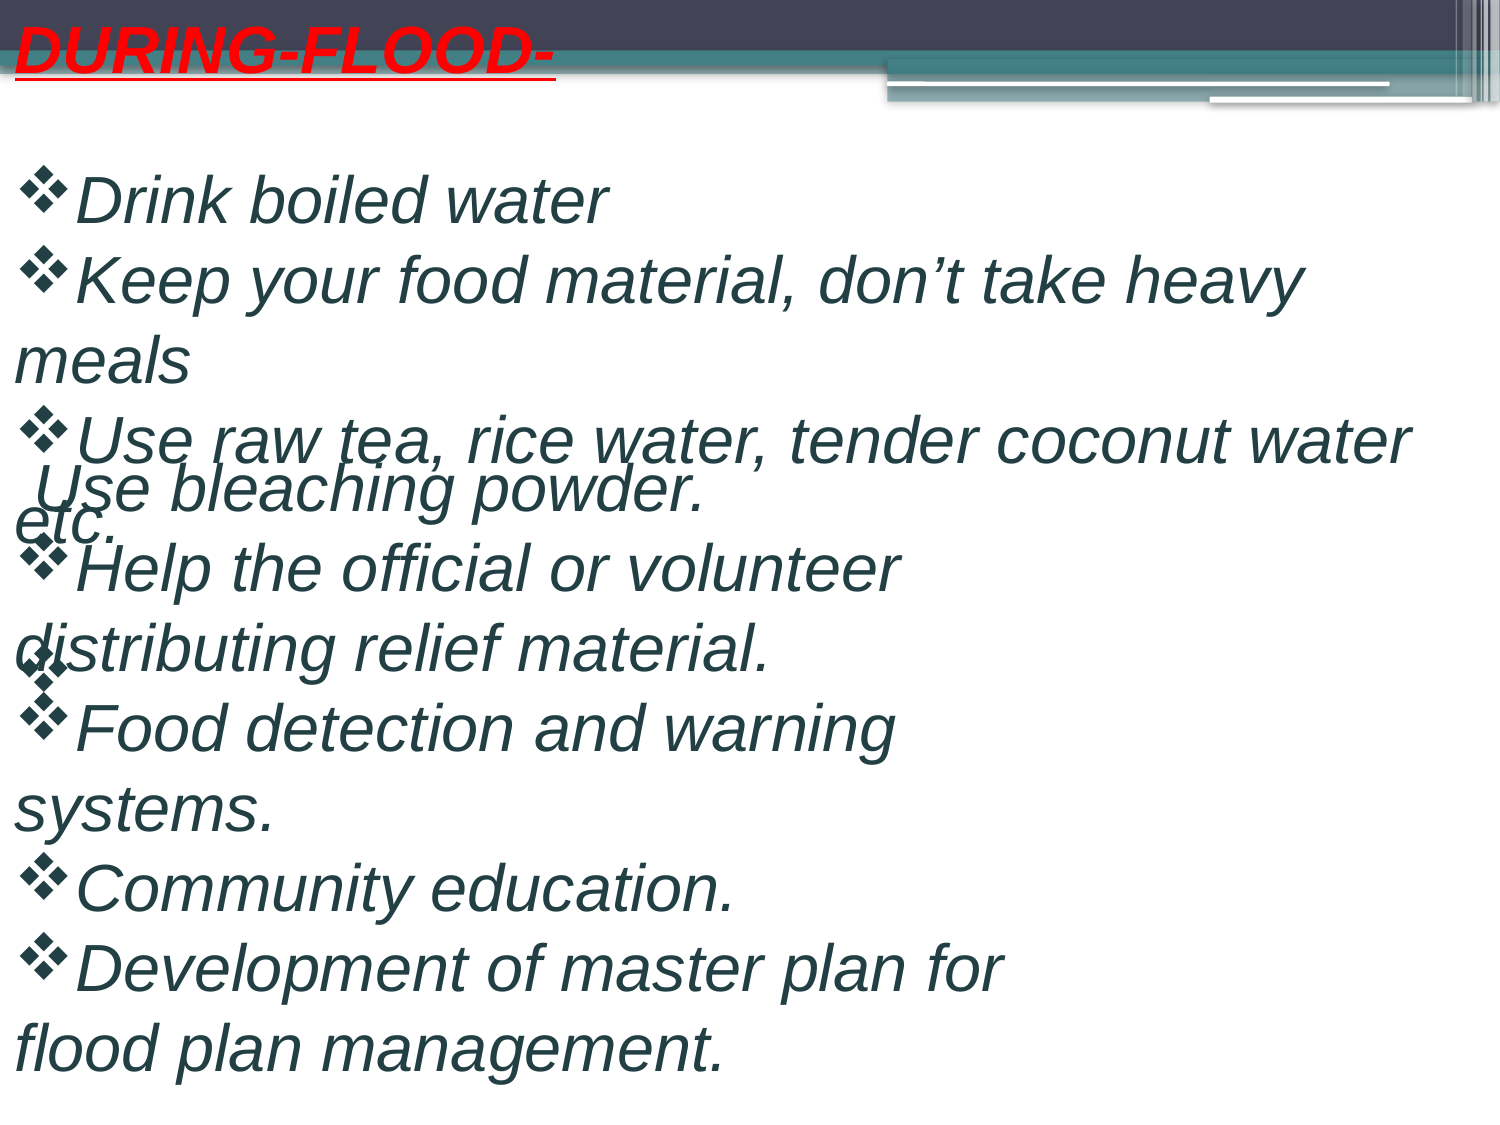

DURING-FLOOD-

Drink boiled water
Keep your food material, don’t take heavy meals
Use raw tea, rice water, tender coconut water etc.

 Use bleaching powder.
Help the official or volunteer distributing relief material.
Food detection and warning systems.
Community education.
Development of master plan for flood plan management.